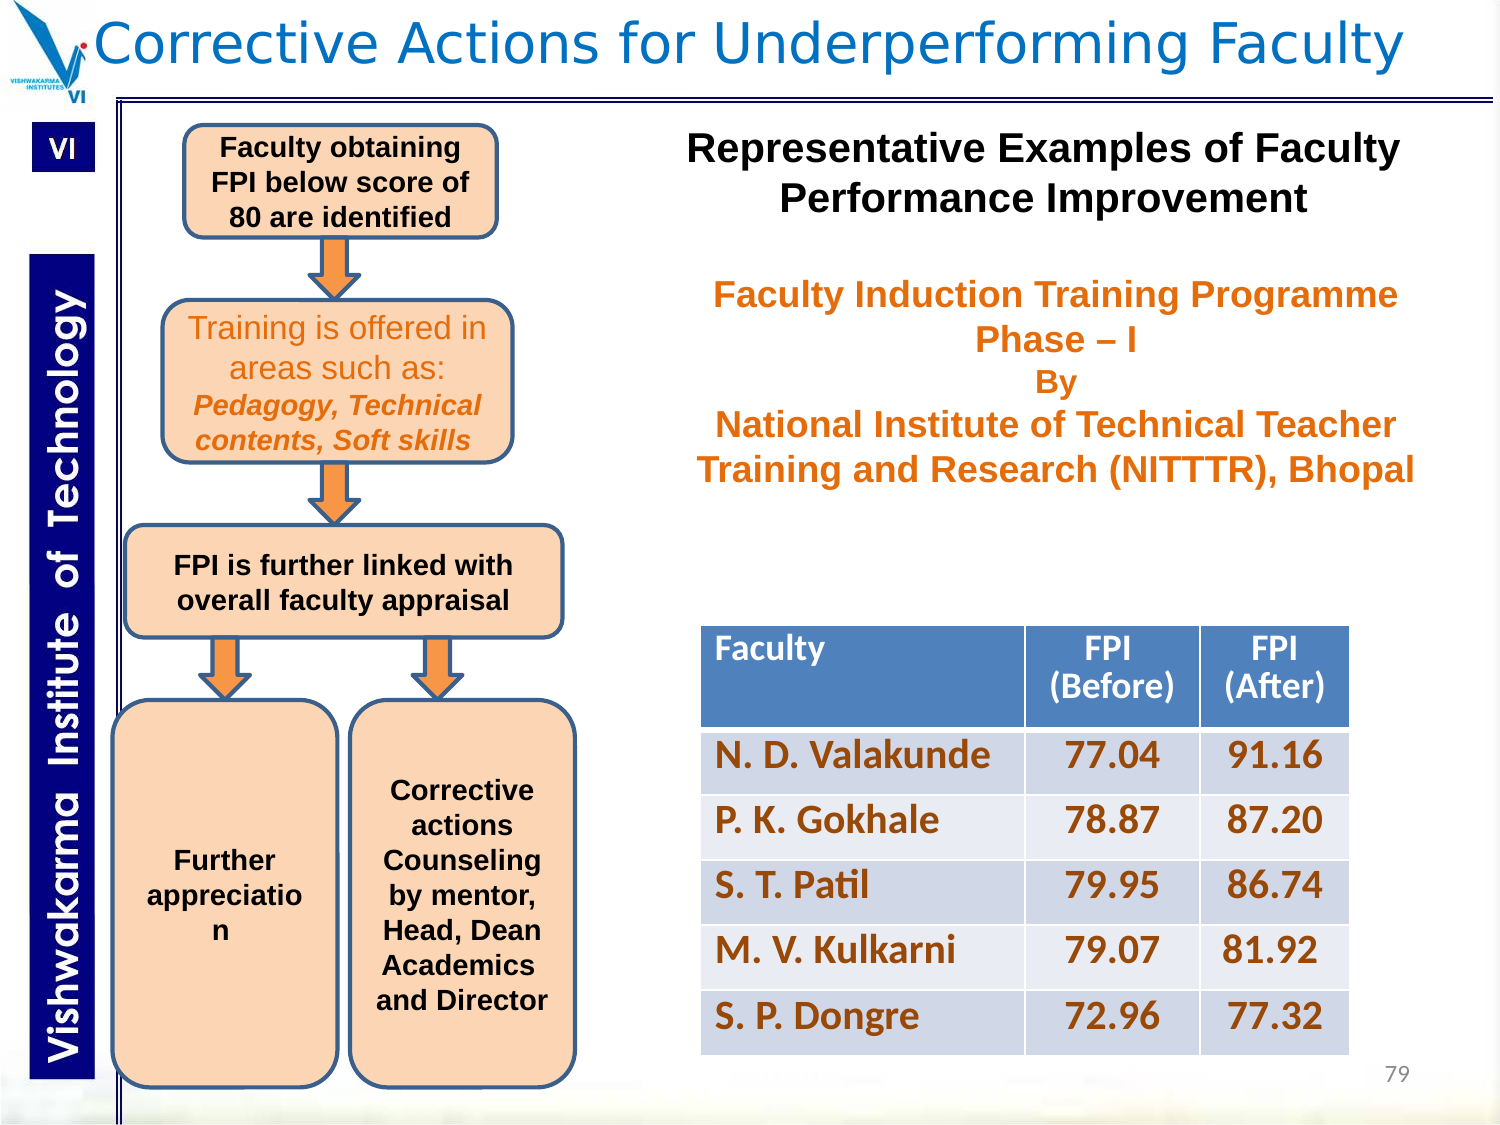

Corrective Actions for Underperforming Faculty
Representative Examples of Faculty Performance Improvement
Faculty obtaining FPI below score of 80 are identified

Faculty Induction Training Programme Phase – I
By
National Institute of Technical Teacher Training and Research (NITTTR), Bhopal
Training is offered in areas such as:
Pedagogy, Technical contents, Soft skills

FPI is further linked with overall faculty appraisal
| Faculty | FPI (Before) | FPI (After) |
| --- | --- | --- |
| N. D. Valakunde | 77.04 | 91.16 |
| P. K. Gokhale | 78.87 | 87.20 |
| S. T. Patil | 79.95 | 86.74 |
| M. V. Kulkarni | 79.07 | 81.92 |
| S. P. Dongre | 72.96 | 77.32 |

Further appreciation
Corrective actions
Counseling by mentor, Head, Dean Academics  and Director
79